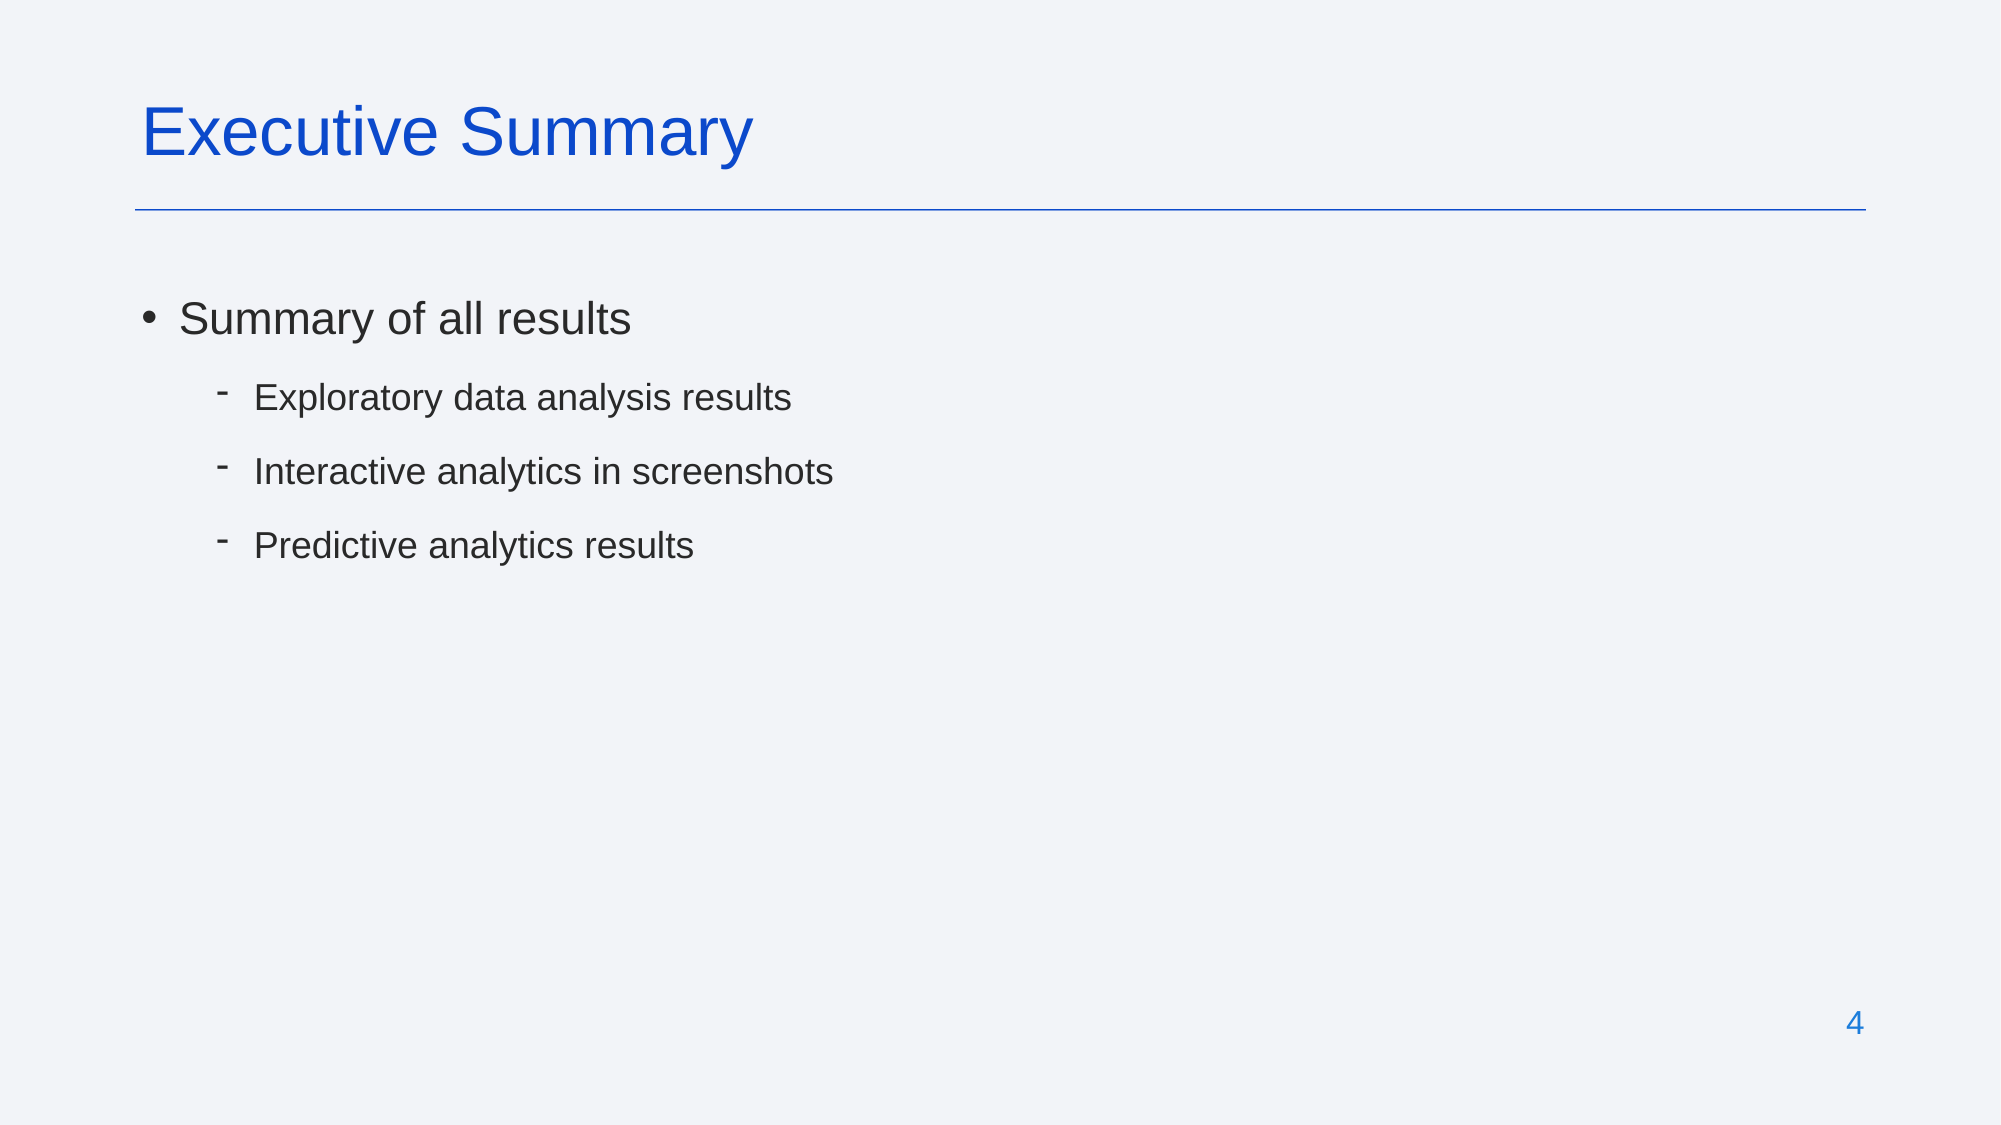

Executive Summary
Summary of all results
Exploratory data analysis results
Interactive analytics in screenshots
Predictive analytics results
4